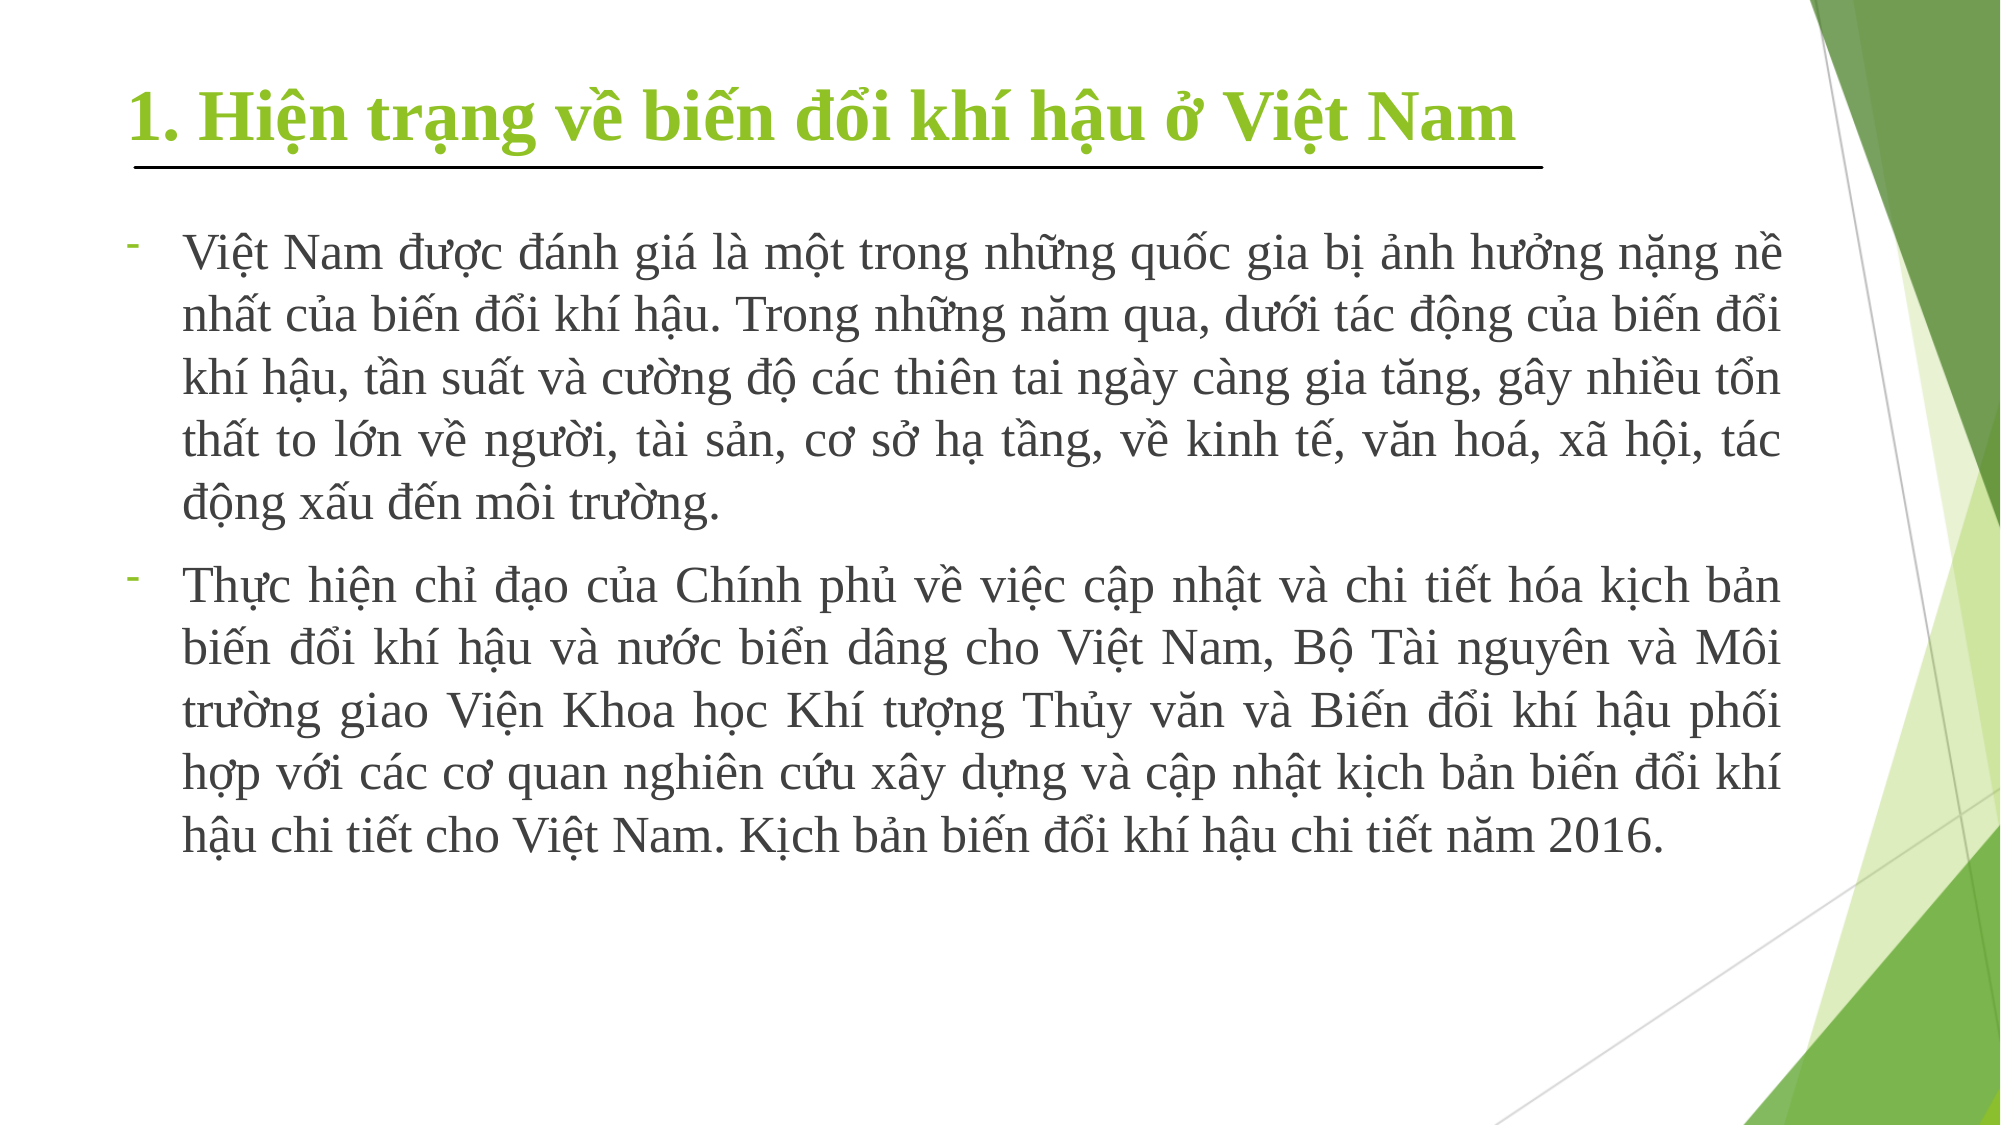

# 1. Hiện trạng về biến đổi khí hậu ở Việt Nam
Việt Nam được đánh giá là một trong những quốc gia bị ảnh hưởng nặng nề nhất của biến đổi khí hậu. Trong những năm qua, dưới tác động của biến đổi khí hậu, tần suất và cường độ các thiên tai ngày càng gia tăng, gây nhiều tổn thất to lớn về người, tài sản, cơ sở hạ tầng, về kinh tế, văn hoá, xã hội, tác động xấu đến môi trường.
Thực hiện chỉ đạo của Chính phủ về việc cập nhật và chi tiết hóa kịch bản biến đổi khí hậu và nước biển dâng cho Việt Nam, Bộ Tài nguyên và Môi trường giao Viện Khoa học Khí tượng Thủy văn và Biến đổi khí hậu phối hợp với các cơ quan nghiên cứu xây dựng và cập nhật kịch bản biến đổi khí hậu chi tiết cho Việt Nam. Kịch bản biến đổi khí hậu chi tiết năm 2016.